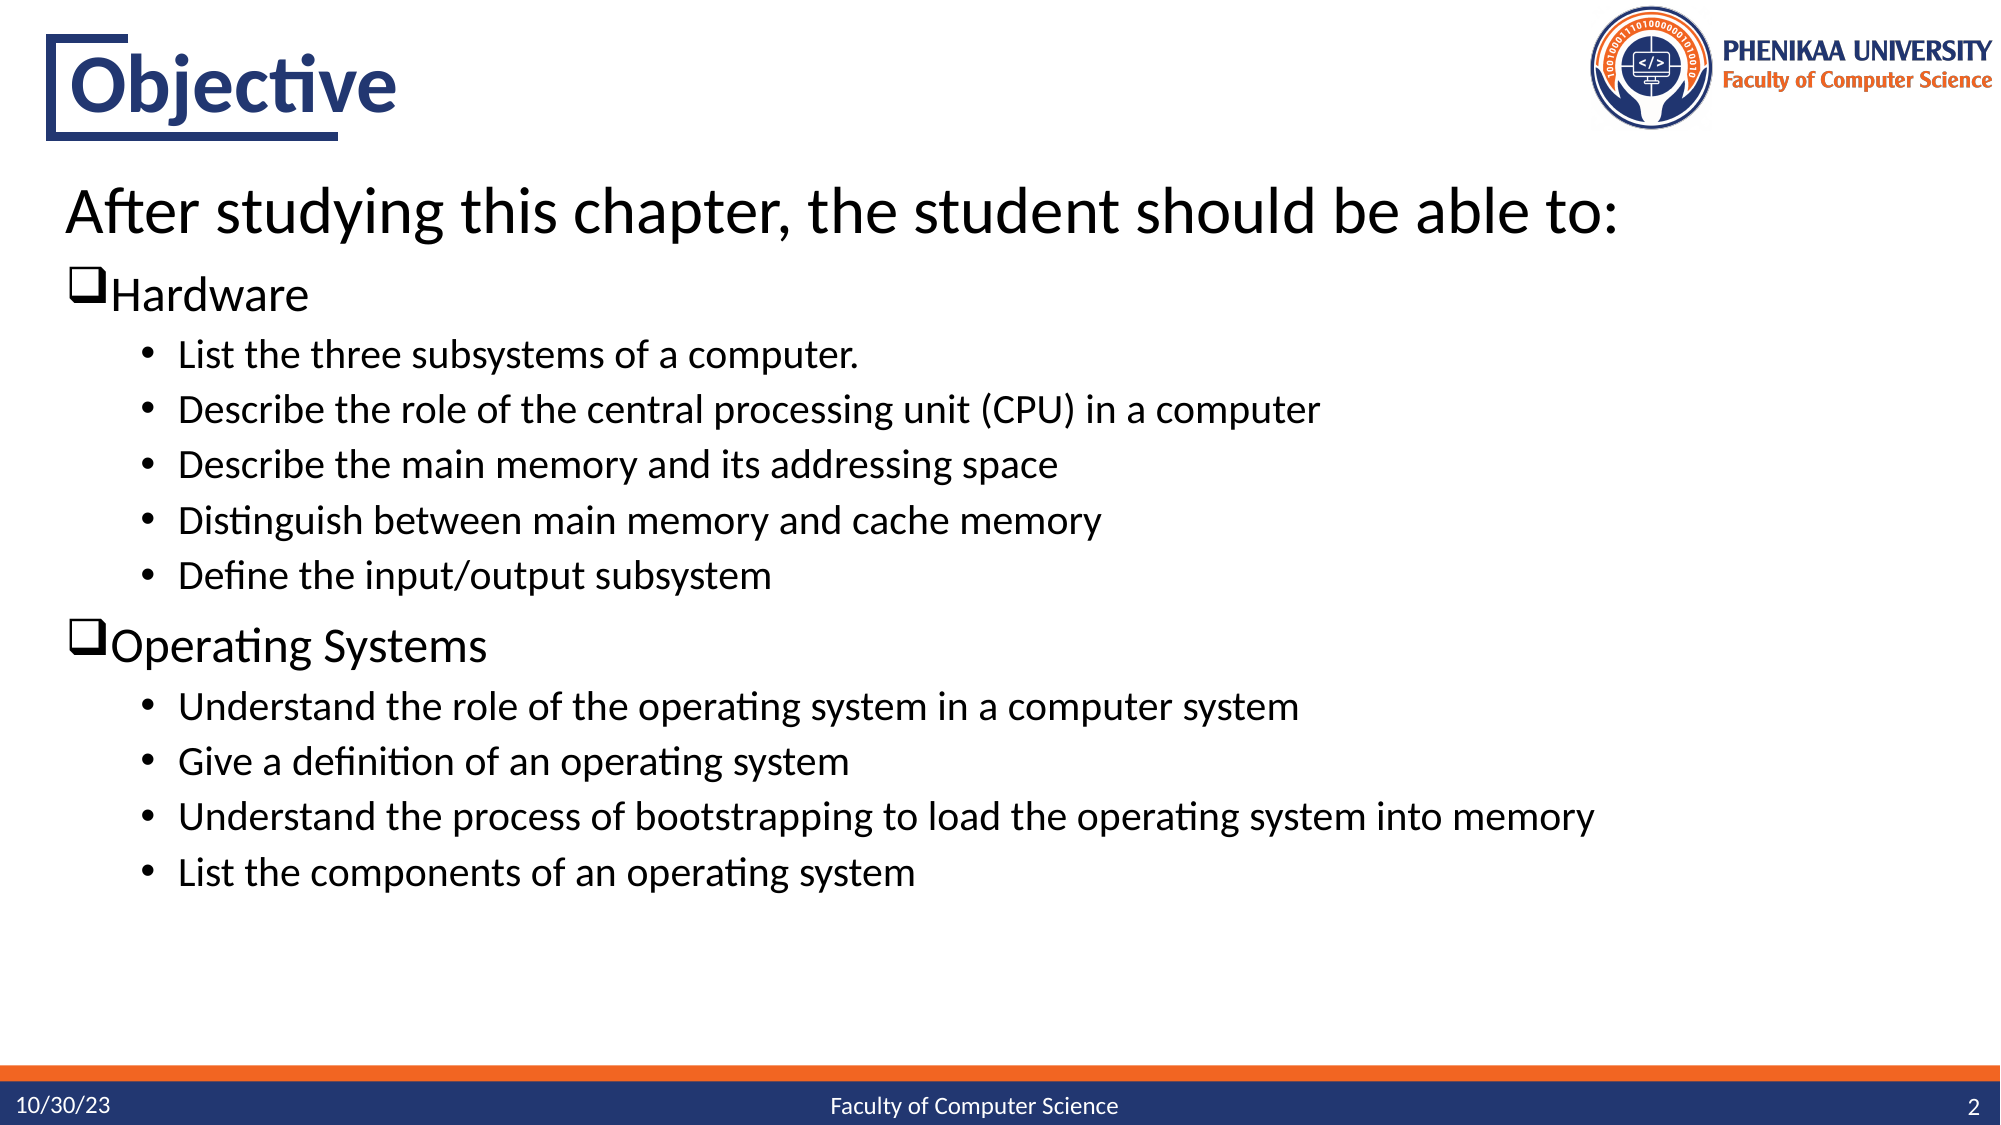

# Objective
After studying this chapter, the student should be able to:
Hardware
List the three subsystems of a computer.
Describe the role of the central processing unit (CPU) in a computer
Describe the main memory and its addressing space
Distinguish between main memory and cache memory
Define the input/output subsystem
Operating Systems
Understand the role of the operating system in a computer system
Give a definition of an operating system
Understand the process of bootstrapping to load the operating system into memory
List the components of an operating system
10/30/23
2
Faculty of Computer Science